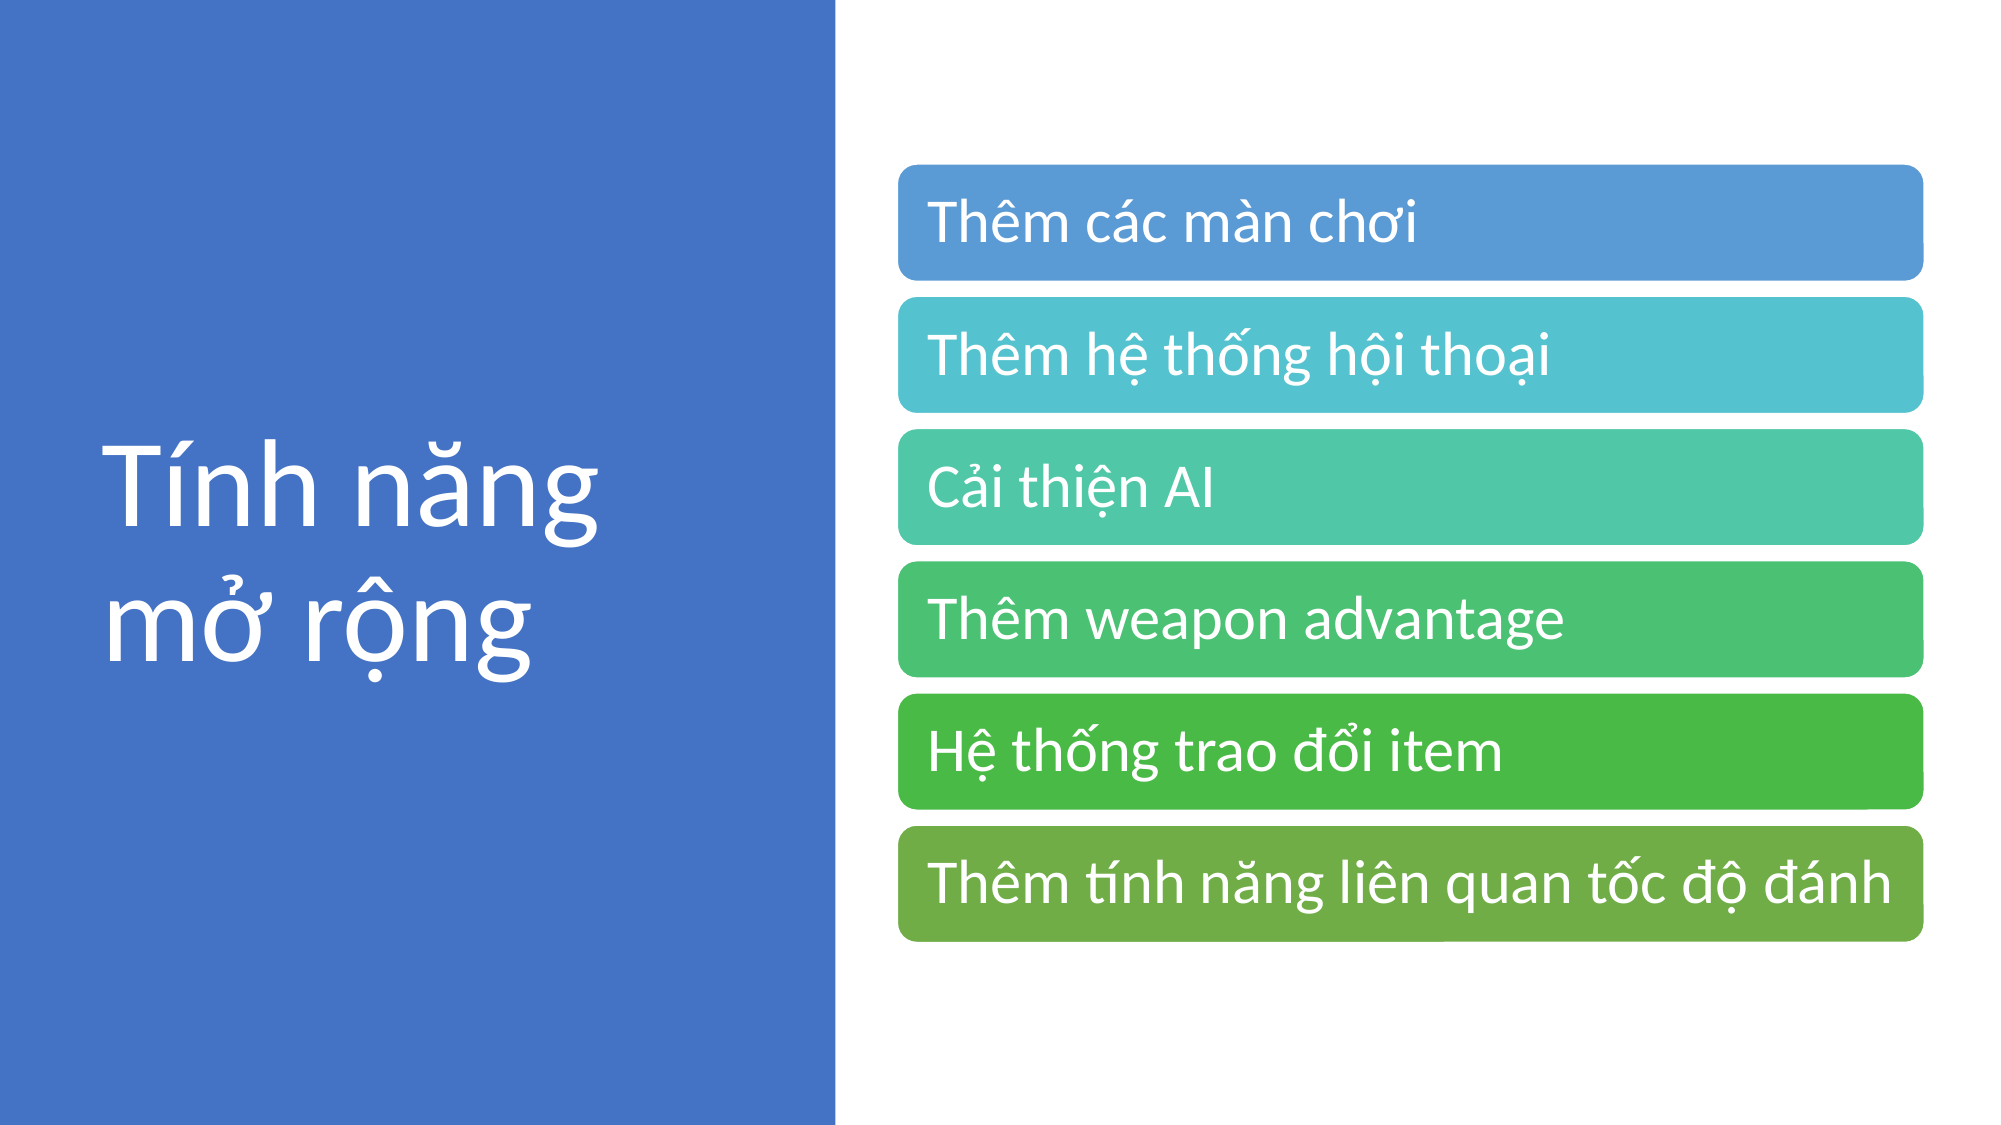

# Tính năng mở rộng
Thêm các màn chơi
Thêm hệ thống hội thoại
Cải thiện AI
Thêm weapon advantage
Hệ thống trao đổi item
Thêm tính năng liên quan tốc độ đánh